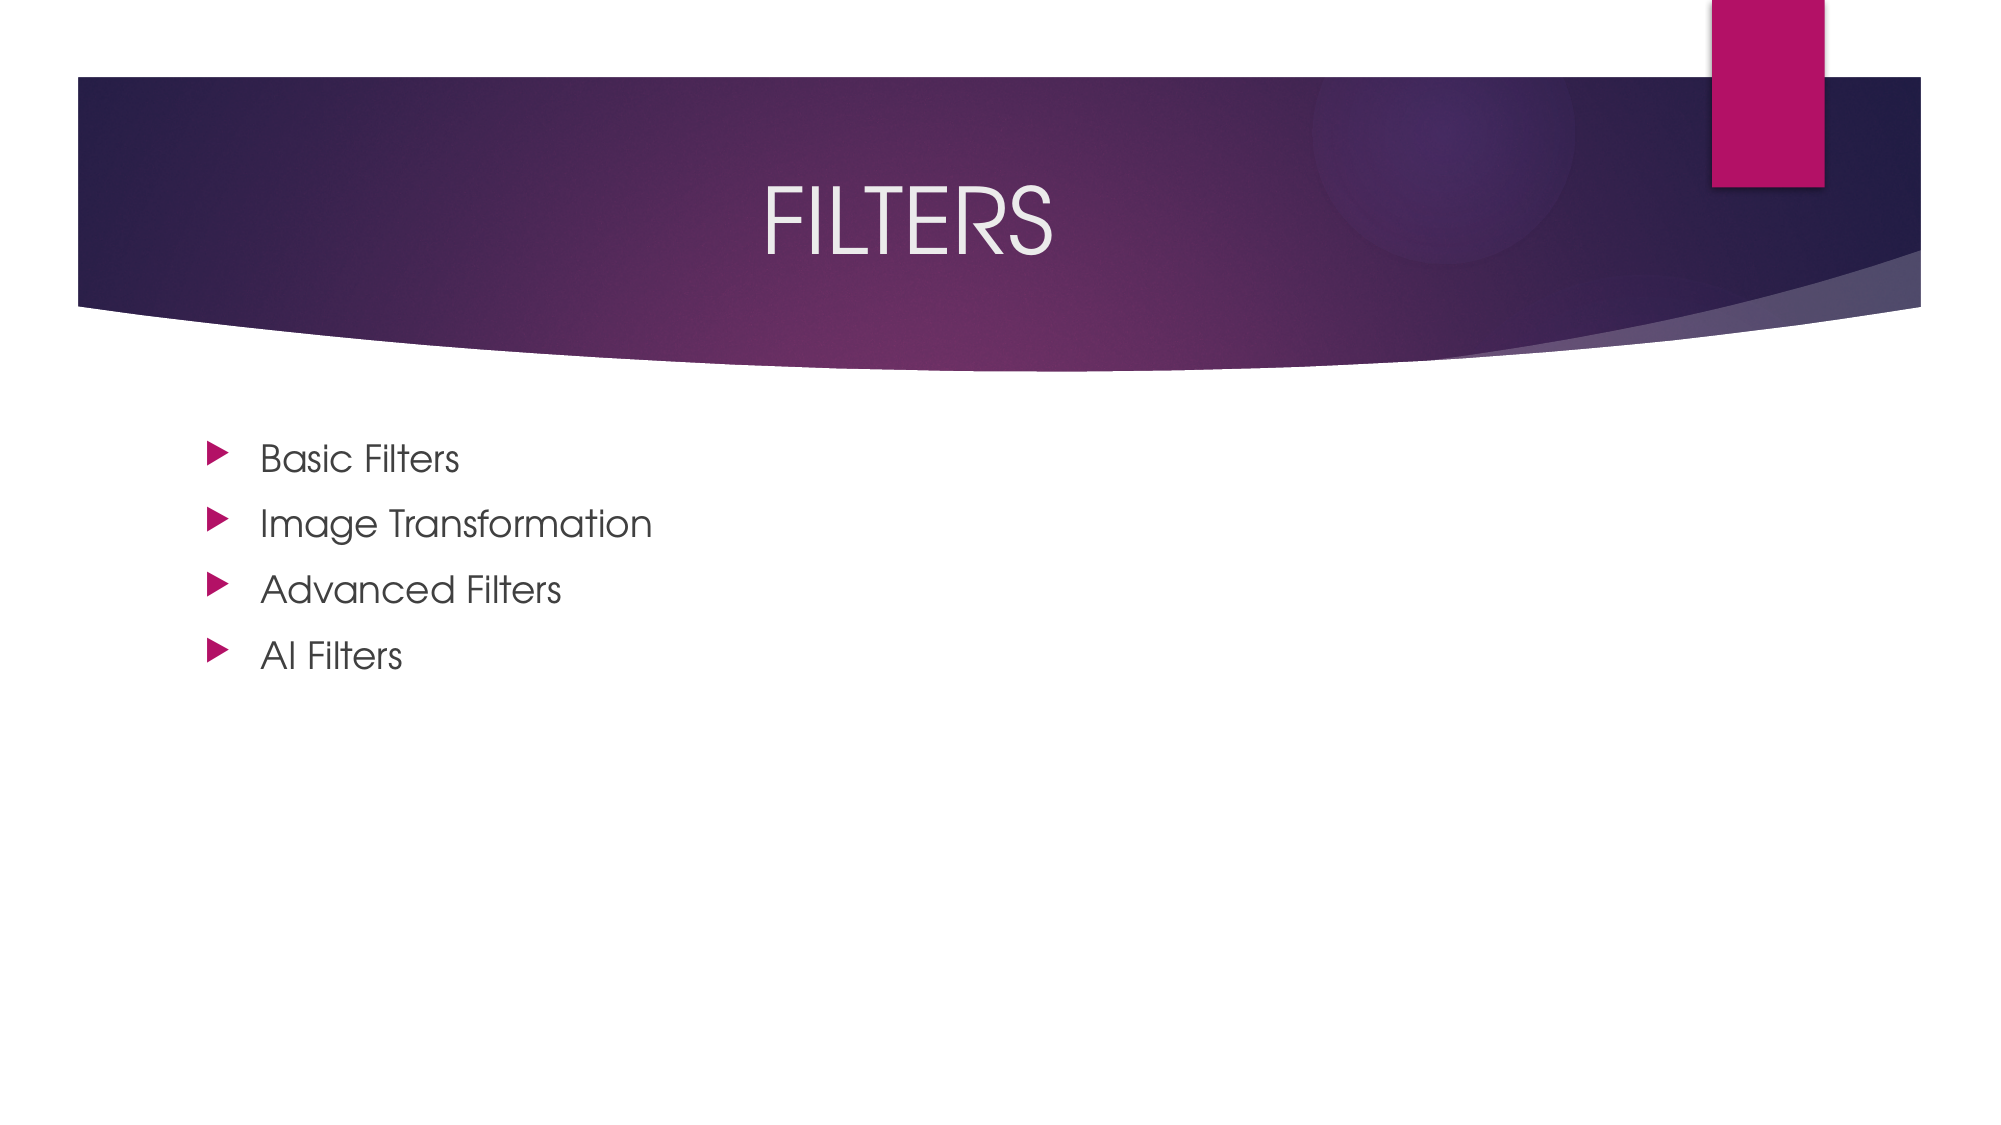

# FILTERS
Basic Filters
Image Transformation
Advanced Filters
AI Filters